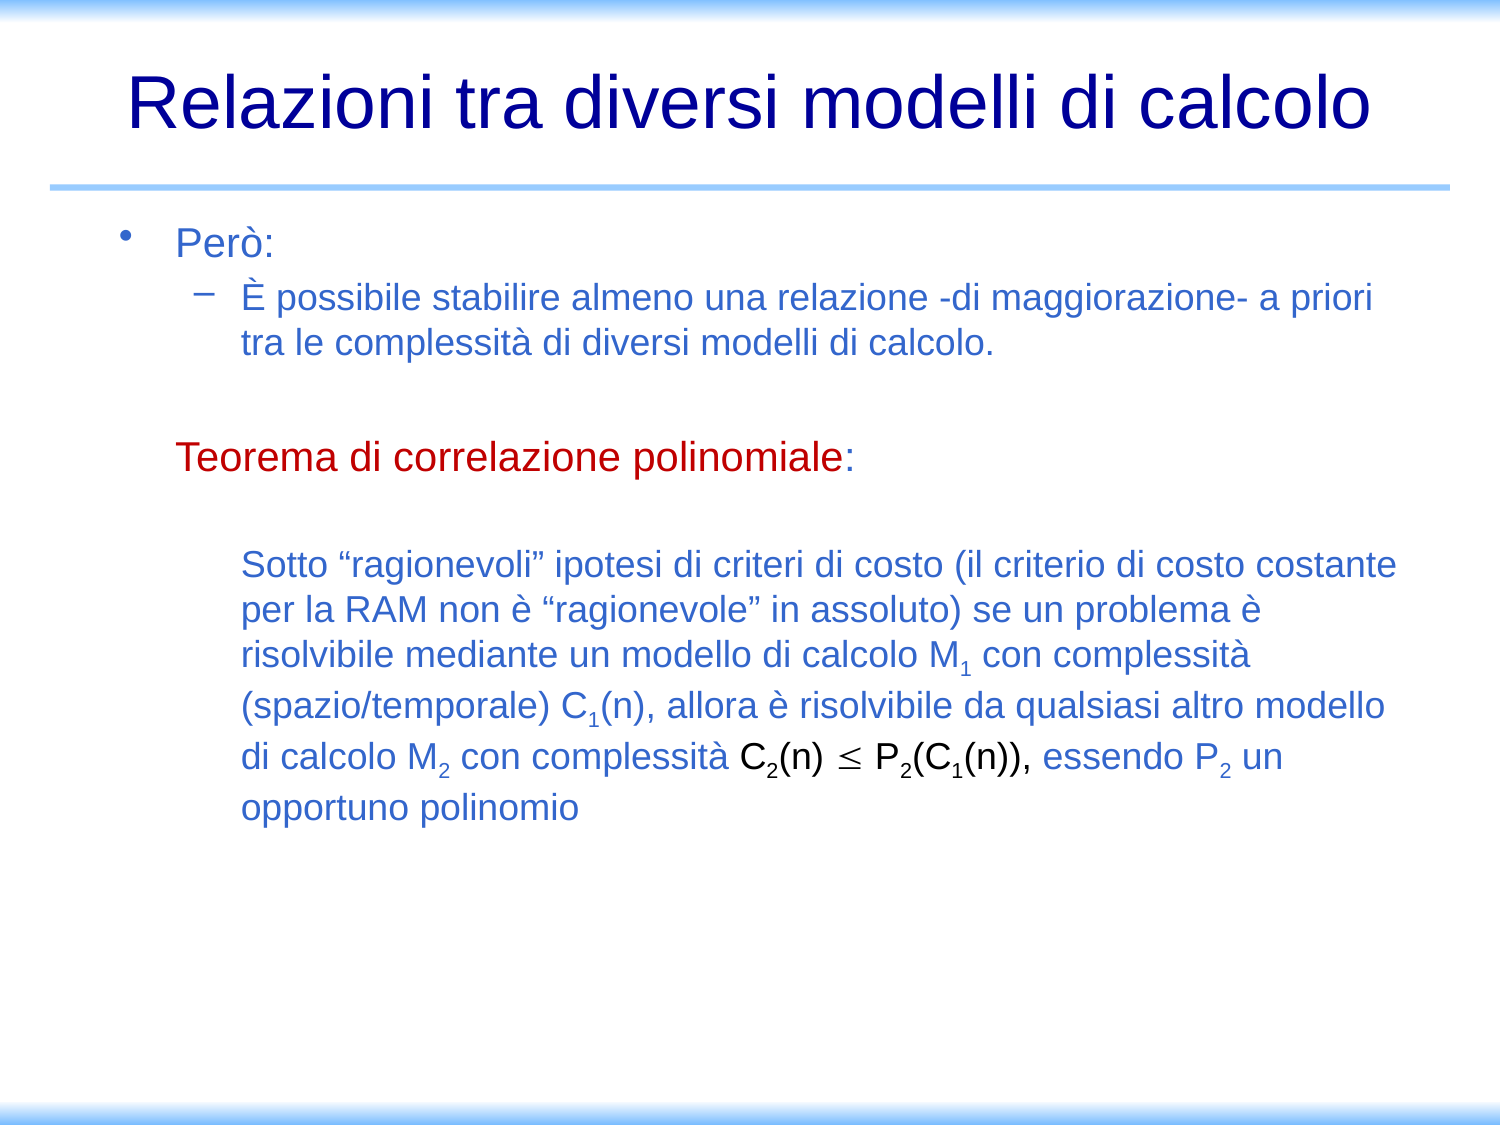

# Relazioni tra diversi modelli di calcolo
Però:
È possibile stabilire almeno una relazione -di maggiorazione- a priori tra le complessità di diversi modelli di calcolo.

	Teorema di correlazione polinomiale:

	Sotto “ragionevoli” ipotesi di criteri di costo (il criterio di costo costante per la RAM non è “ragionevole” in assoluto) se un problema è risolvibile mediante un modello di calcolo M1 con complessità (spazio/temporale) C1(n), allora è risolvibile da qualsiasi altro modello di calcolo M2 con complessità C2(n) ≤ P2(C1(n)), essendo P2 un opportuno polinomio